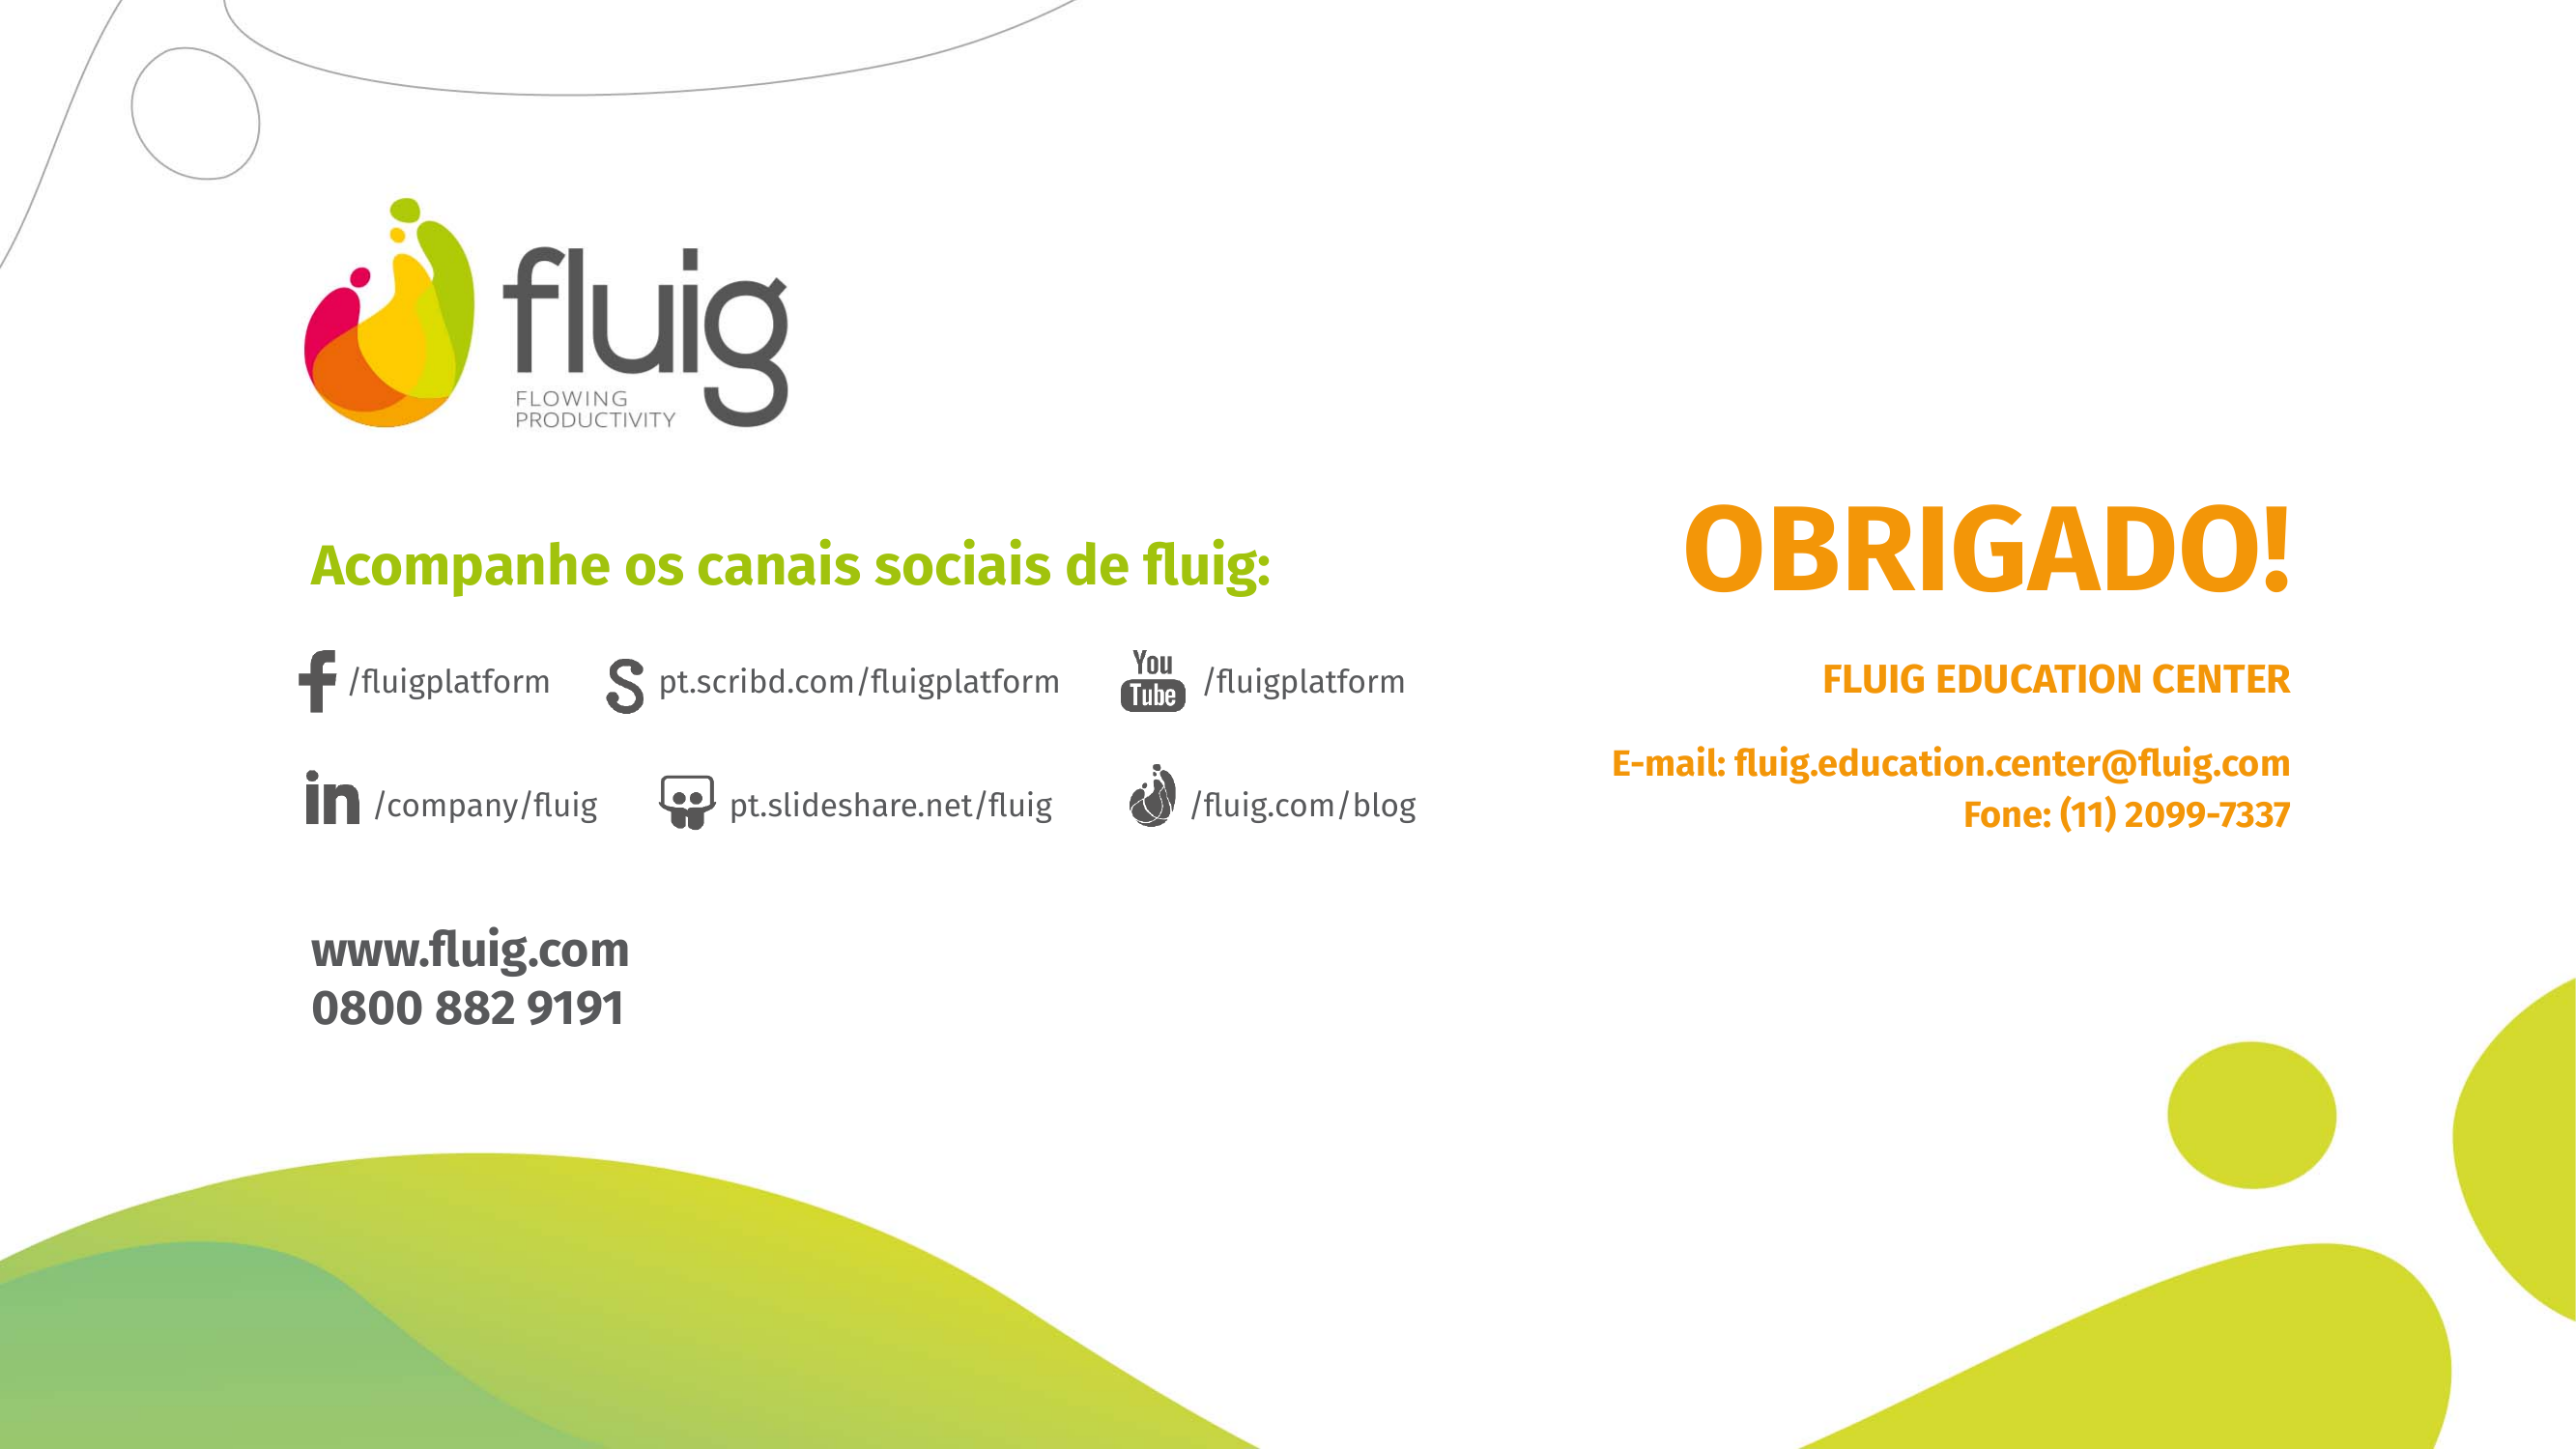

FLUIG EDUCATION CENTER
E-mail: fluig.education.center@fluig.com
Fone: (11) 2099-7337